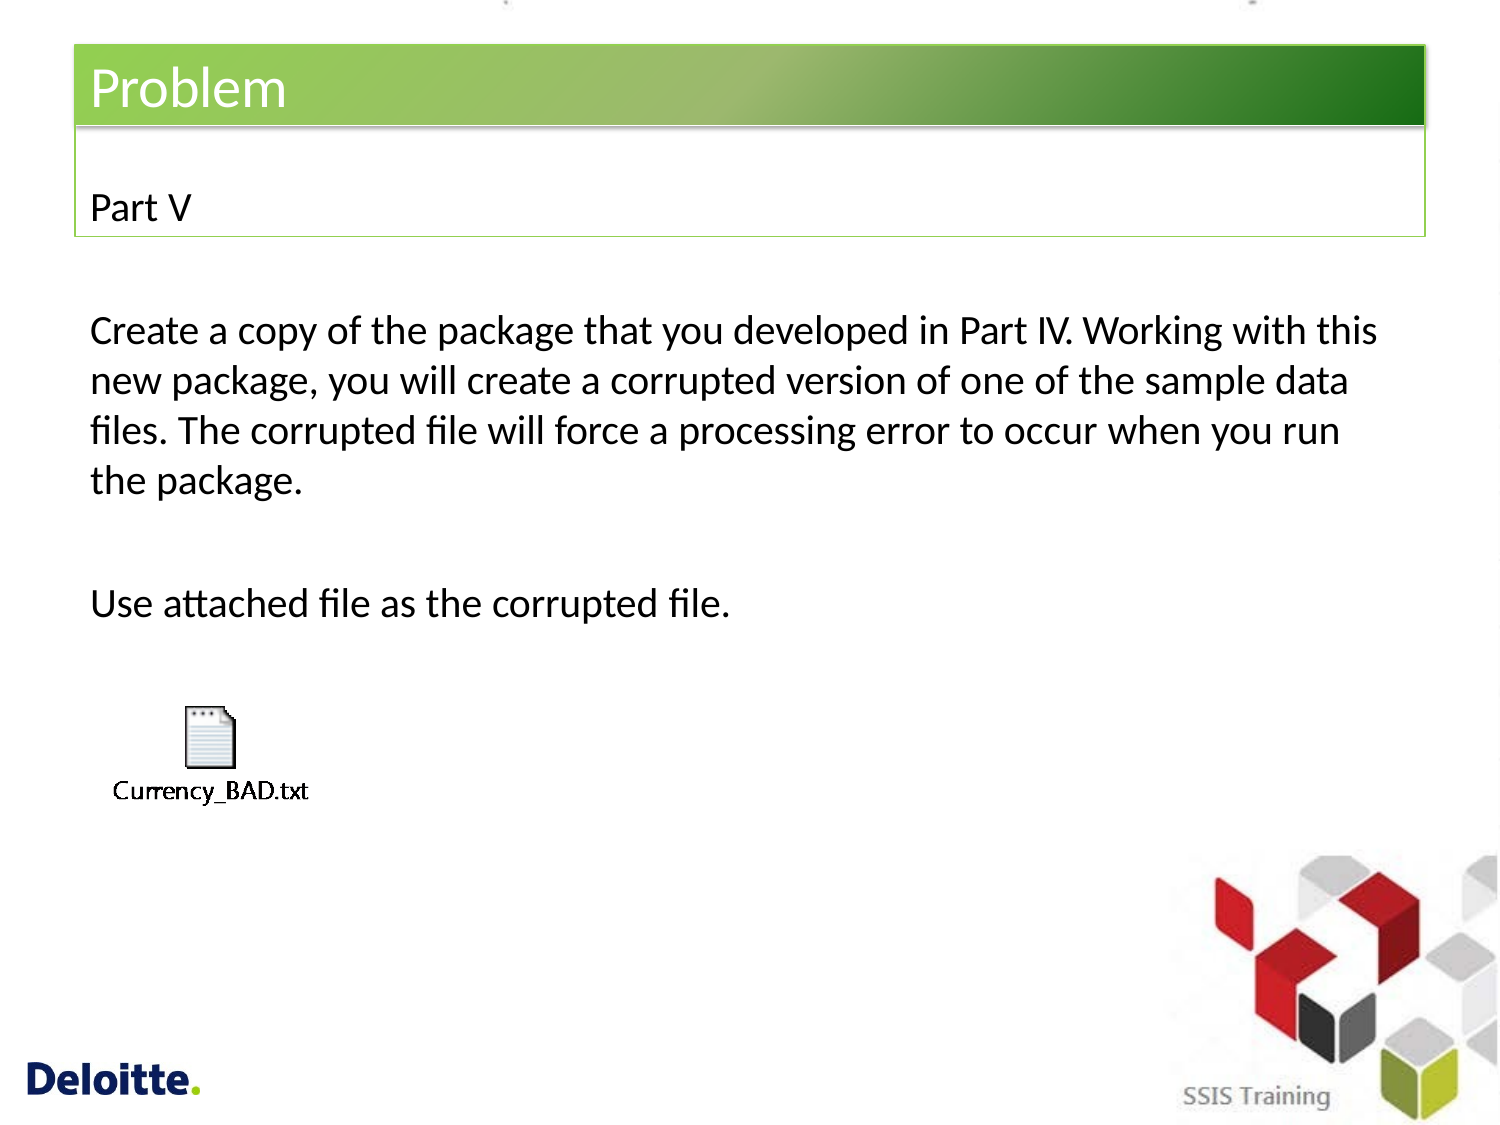

# Problem
Part V

Create a copy of the package that you developed in Part IV. Working with this  new package, you will create a corrupted version of one of the sample data  files. The corrupted file will force a processing error to occur when you run  the package.

Use attached file as the corrupted file.